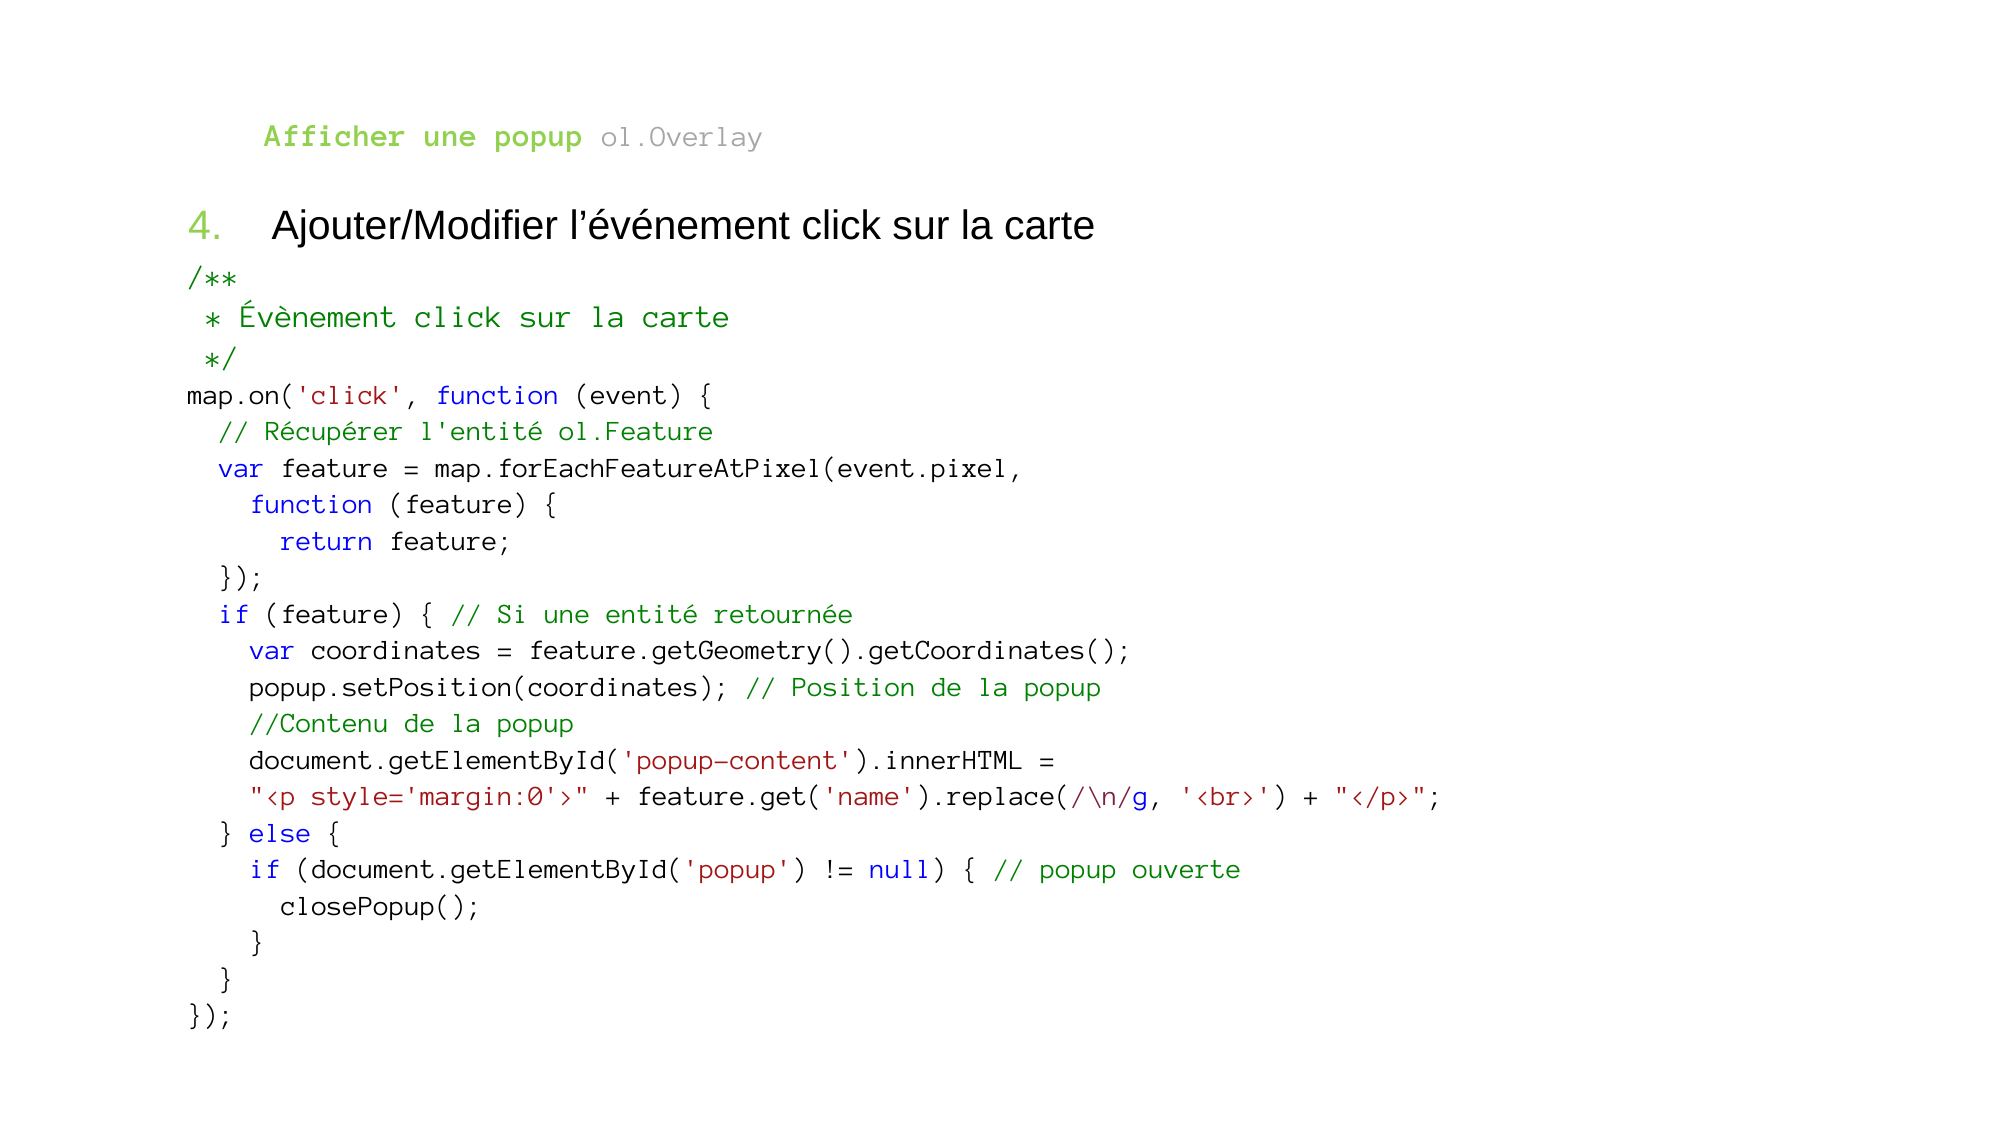

# Afficher une popup ol.Overlay
Ajouter/Modifier l’événement click sur la carte
/**
 * Évènement click sur la carte
 */
map.on('click', function (event) {
  // Récupérer l'entité ol.Feature
  var feature = map.forEachFeatureAtPixel(event.pixel,
    function (feature) {
      return feature;
  });
  if (feature) { // Si une entité retournée
    var coordinates = feature.getGeometry().getCoordinates();
    popup.setPosition(coordinates); // Position de la popup
    //Contenu de la popup
    document.getElementById('popup-content').innerHTML =
    "<p style='margin:0'>" + feature.get('name').replace(/\n/g, '<br>') + "</p>";
  } else {
    if (document.getElementById('popup') != null) { // popup ouverte
      closePopup();
    }
  }
});